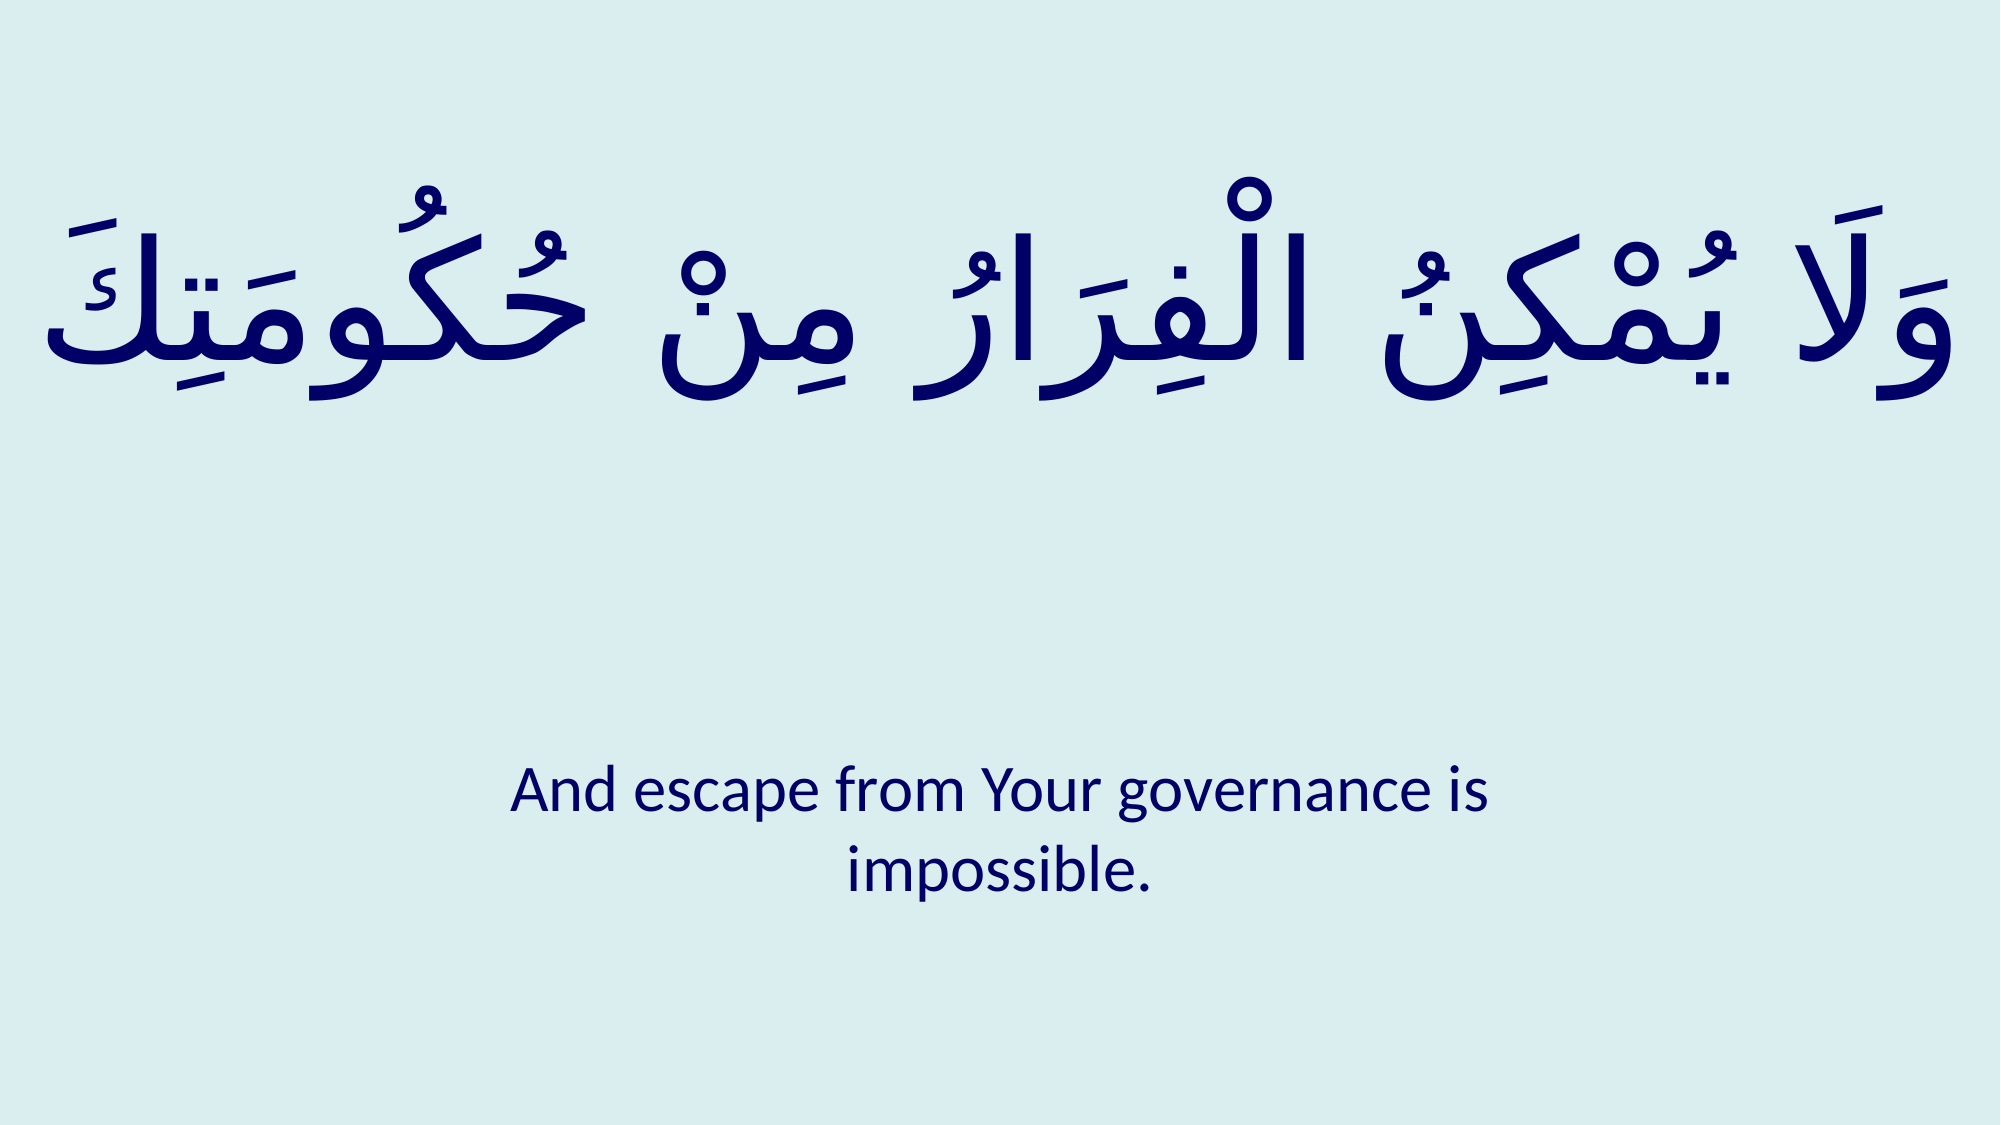

# وَلَا یُمْكِنُ الْفِرَارُ مِنْ حُكُومَتِكَ
And escape from Your governance is impossible.